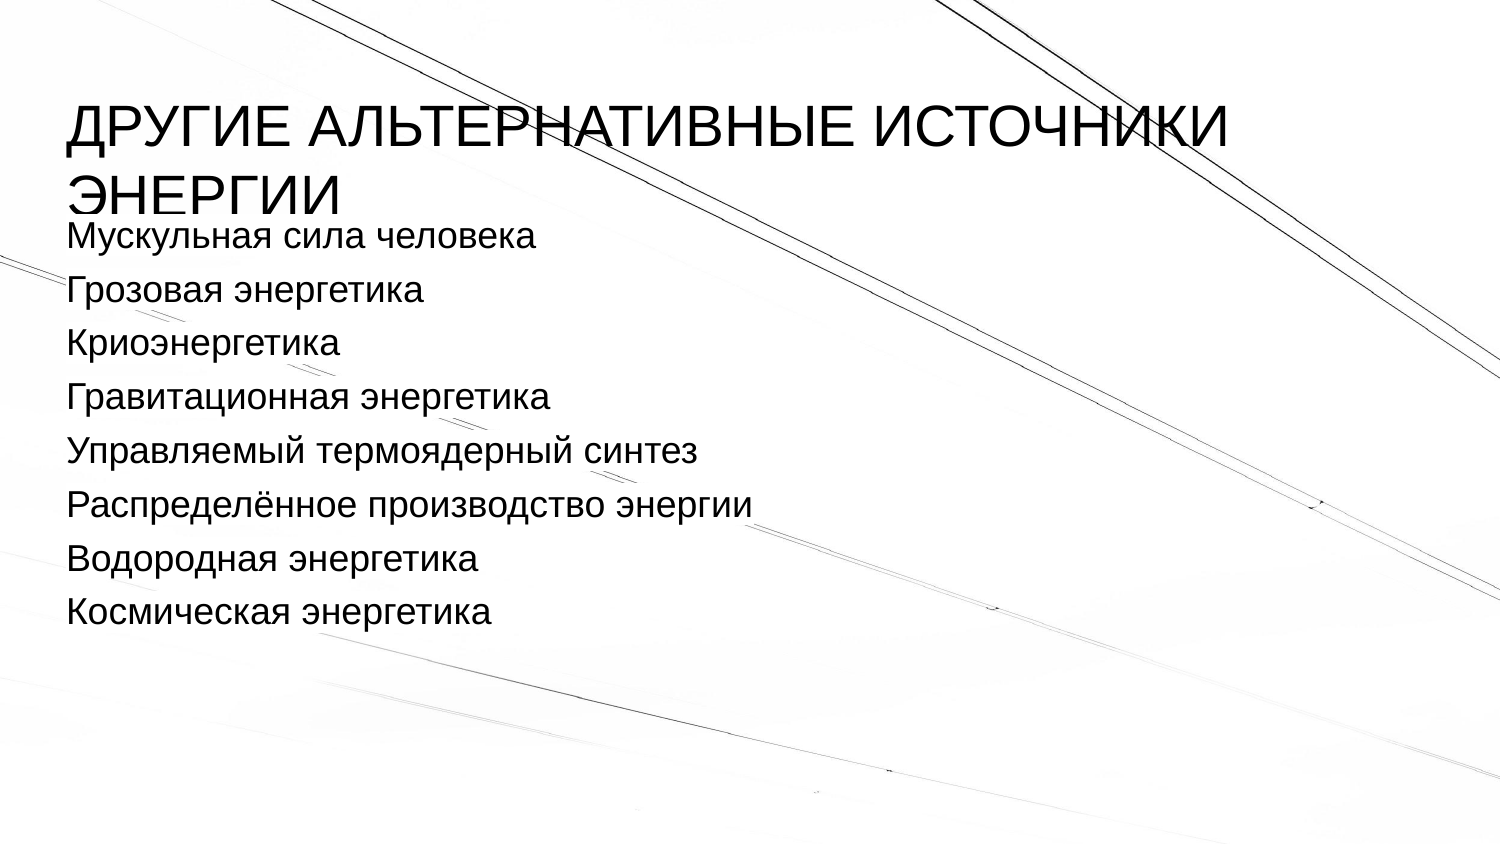

# ДРУГИЕ АЛЬТЕРНАТИВНЫЕ ИСТОЧНИКИ ЭНЕРГИИ
Мускульная сила человека
Грозовая энергетика
Криоэнергетика
Гравитационная энергетика
Управляемый термоядерный синтез
Распределённое производство энергии
Водородная энергетика
Космическая энергетика